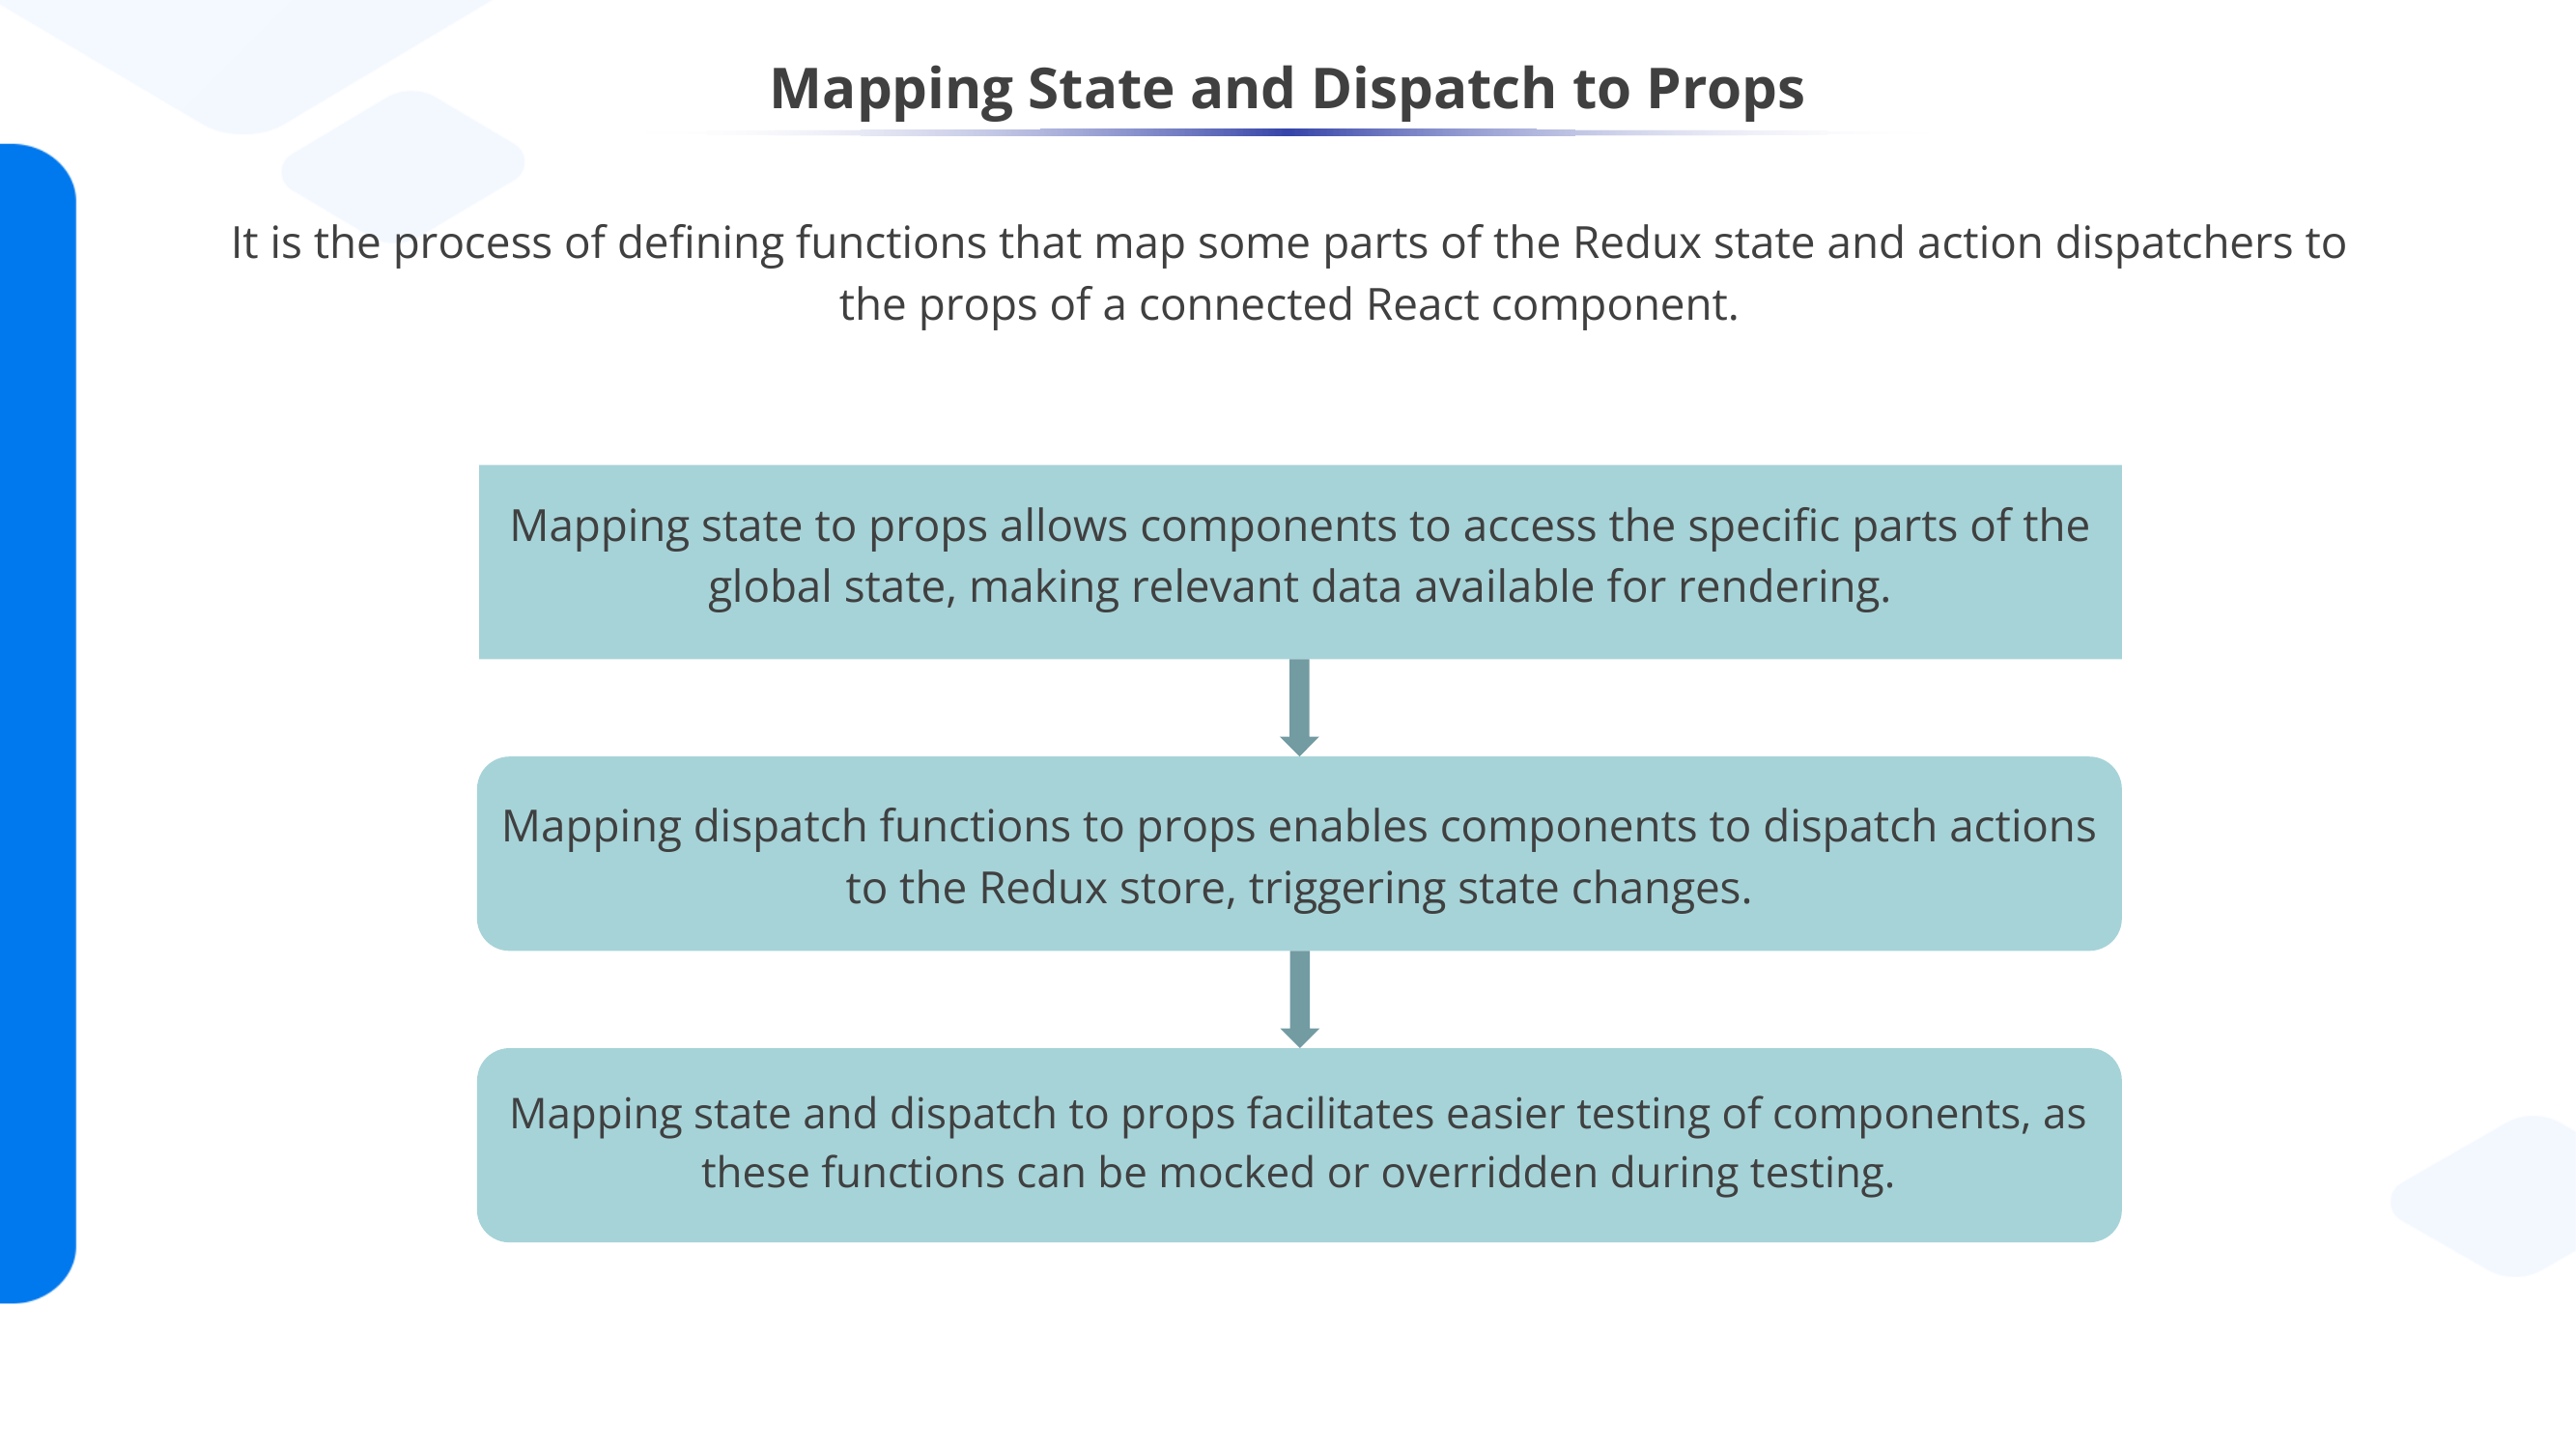

# Mapping State and Dispatch to Props

It is the process of defining functions that map some parts of the Redux state and action dispatchers to the props of a connected React component.

Mapping state to props allows components to access the specific parts of the global state, making relevant data available for rendering.

Mapping dispatch functions to props enables components to dispatch actions to the Redux store, triggering state changes.

Mapping state and dispatch to props facilitates easier testing of components, as these functions can be mocked or overridden during testing.